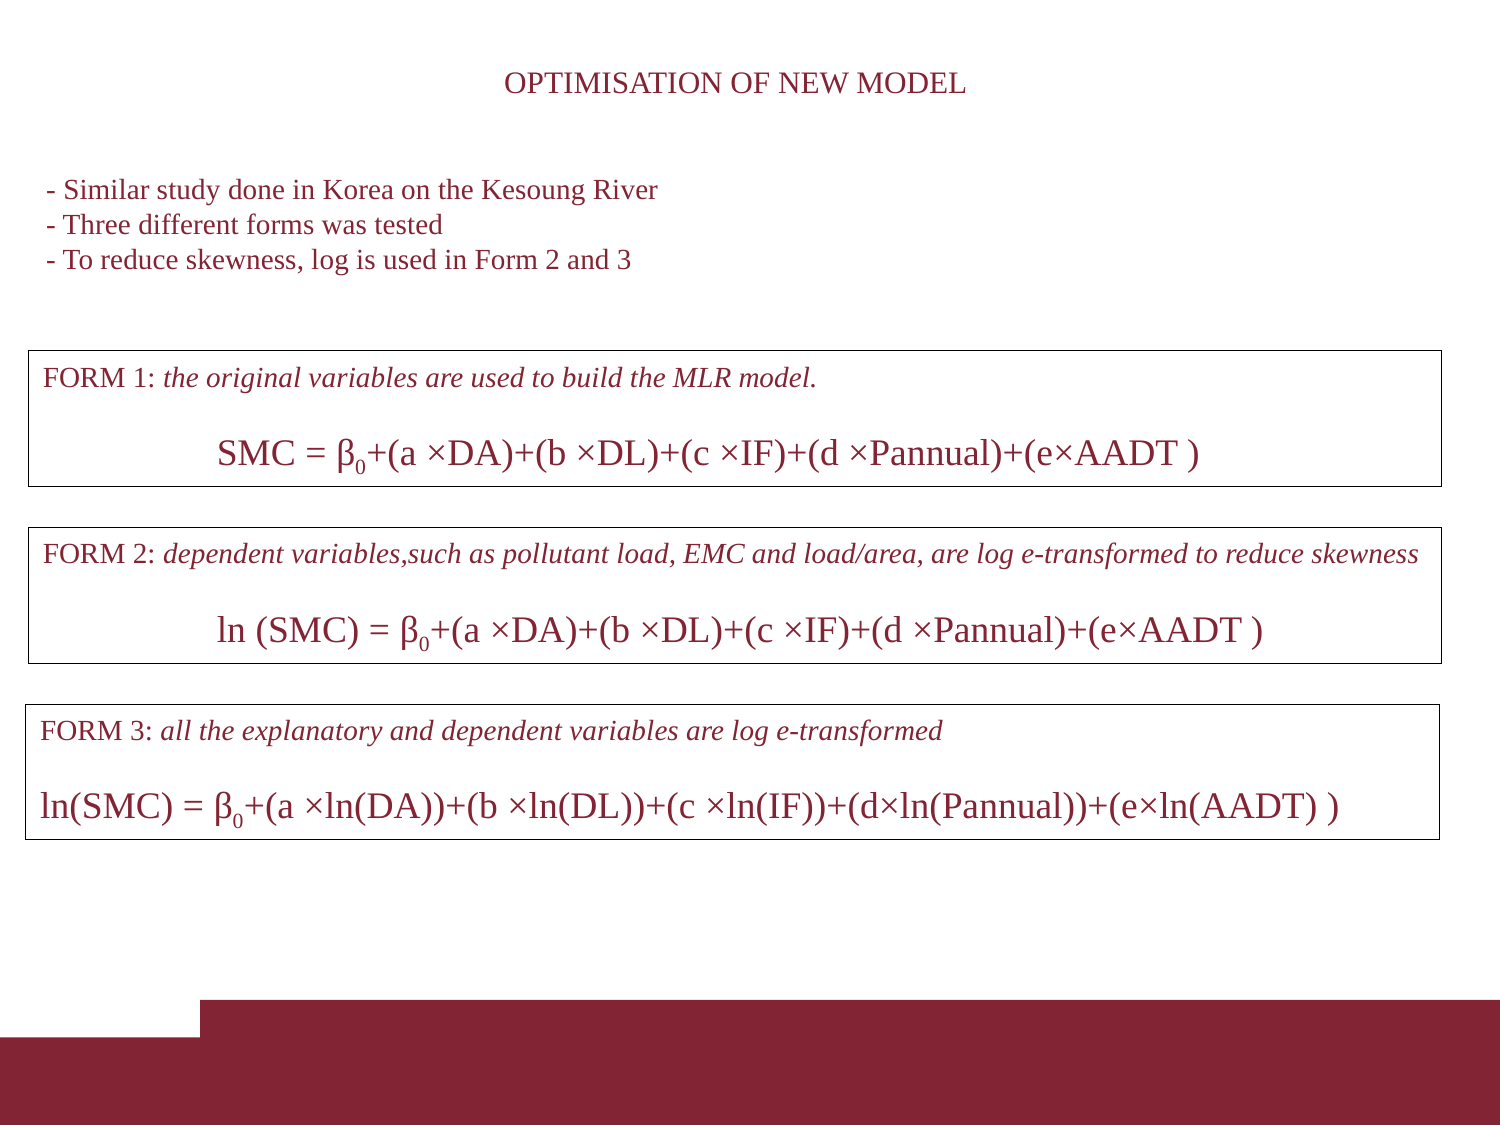

# OPTIMISATION OF NEW MODEL
- Similar study done in Korea on the Kesoung River
- Three different forms was tested
- To reduce skewness, log is used in Form 2 and 3
FORM 1: the original variables are used to build the MLR model.

                        SMC = β0+(a ×DA)+(b ×DL)+(c ×IF)+(d ×Pannual)+(e×AADT )
FORM 2: dependent variables,such as pollutant load, EMC and load/area, are log e-transformed to reduce skewness

                        ln (SMC) = β0+(a ×DA)+(b ×DL)+(c ×IF)+(d ×Pannual)+(e×AADT )
FORM 3: all the explanatory and dependent variables are log e-transformed

ln(SMC) = β0+(a ×ln(DA))+(b ×ln(DL))+(c ×ln(IF))+(d×ln(Pannual))+(e×ln(AADT) )